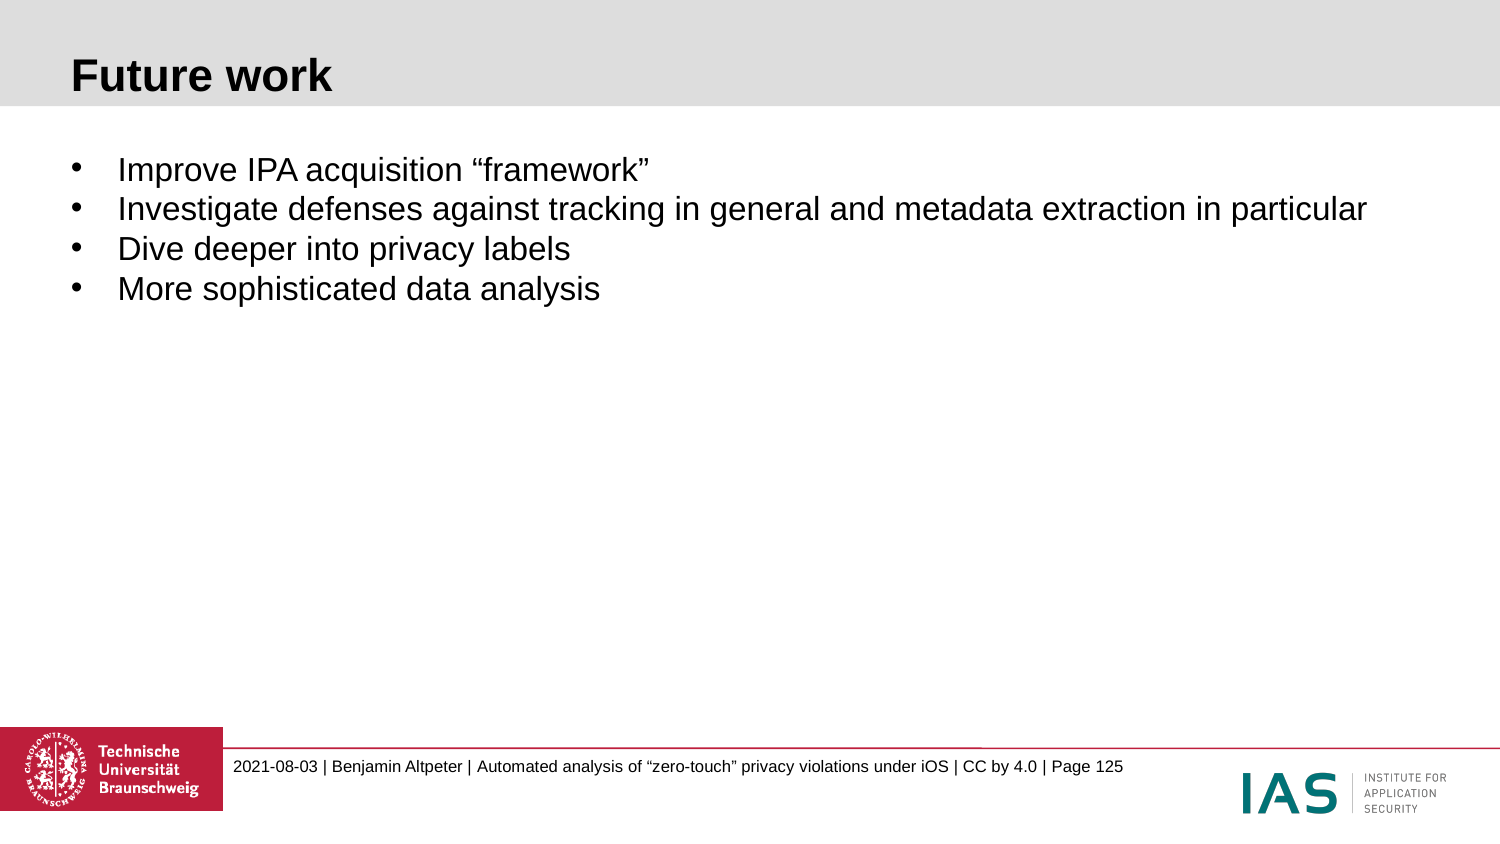

# Future work
Improve IPA acquisition “framework”
Investigate defenses against tracking in general and metadata extraction in particular
Dive deeper into privacy labels
More sophisticated data analysis